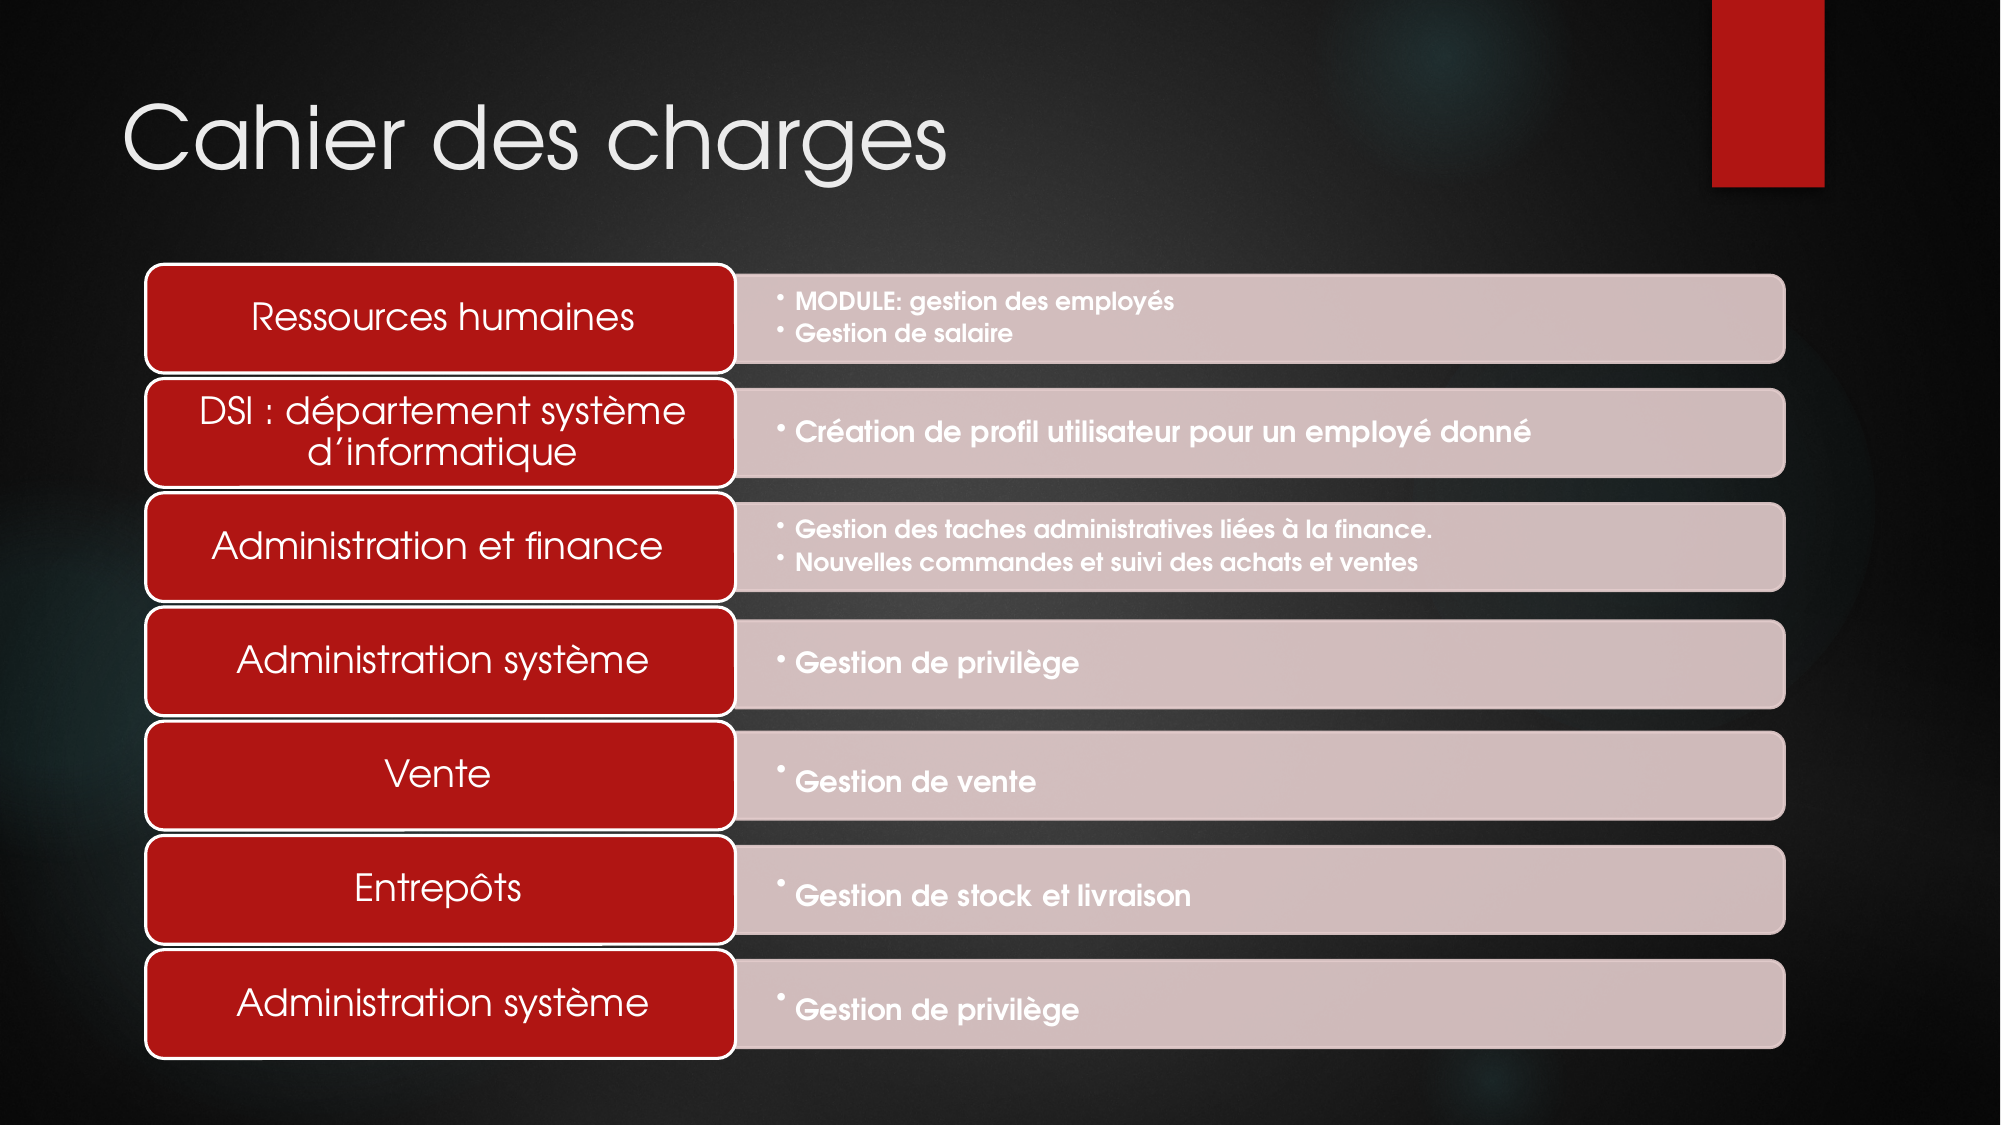

# Cahier des charges
MODULE: gestion des employés​
Gestion de salaire​
Ressources humaines​
Création de profil utilisateur pour un employé donné​
DSI : département système d’informatique​
Gestion des taches administratives liées à la finance.​
Nouvelles commandes et suivi des achats et ventes​
Administration et finance ​
Gestion de privilège
Administration système​
Gestion de vente​
Vente ​
Gestion de stock et livraison​
Entrepôts ​
Gestion de privilège​
Administration système​